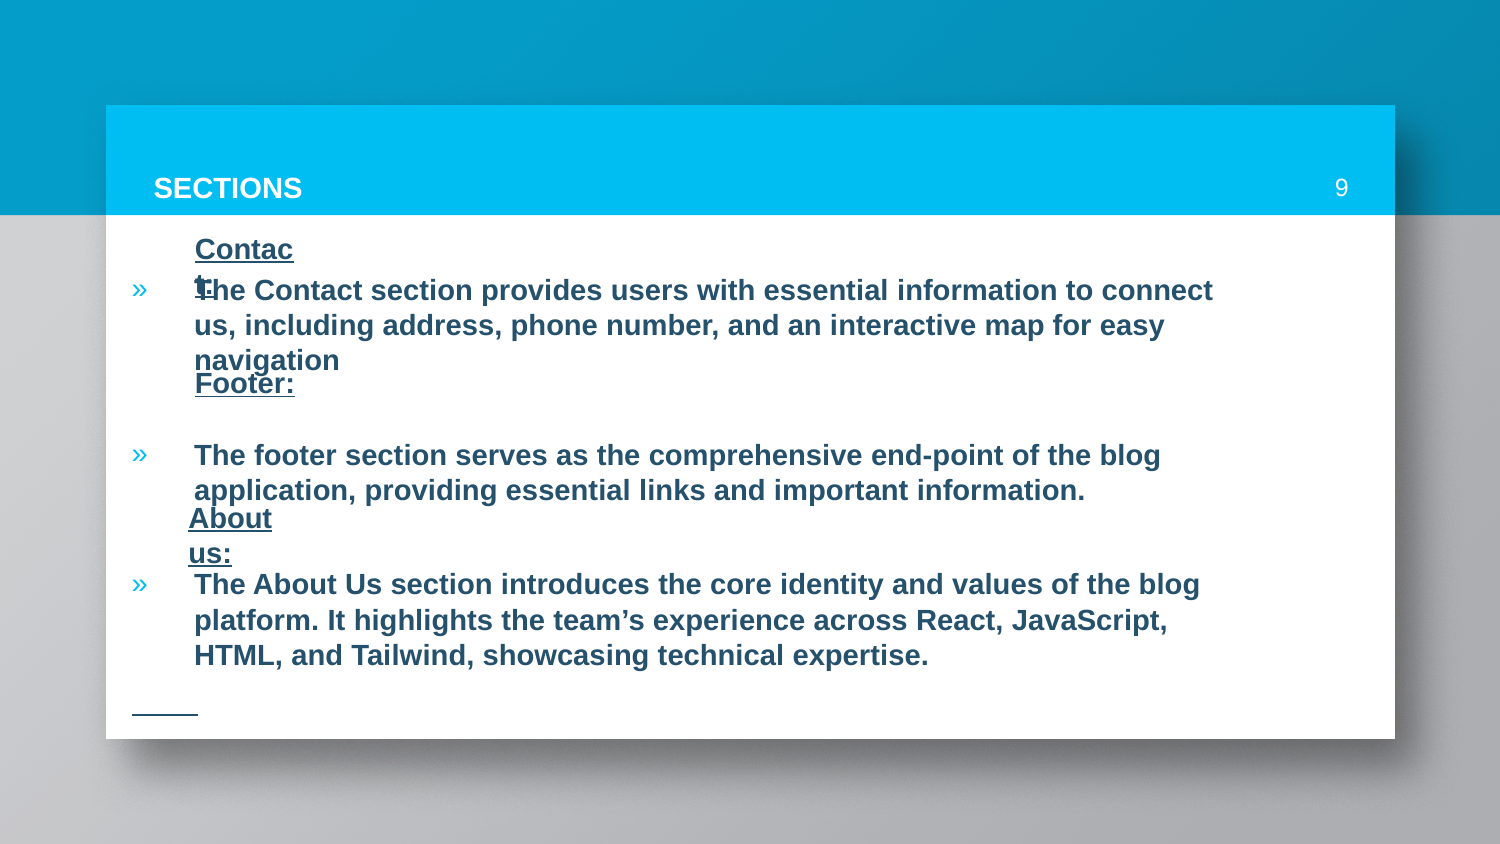

9
SECTIONS
Contact:
# The Contact section provides users with essential information to connect us, including address, phone number, and an interactive map for easy navigation

The footer section serves as the comprehensive end-point of the blog application, providing essential links and important information.

The About Us section introduces the core identity and values of the blog platform. It highlights the team’s experience across React, JavaScript, HTML, and Tailwind, showcasing technical expertise.

Footer:
About us: